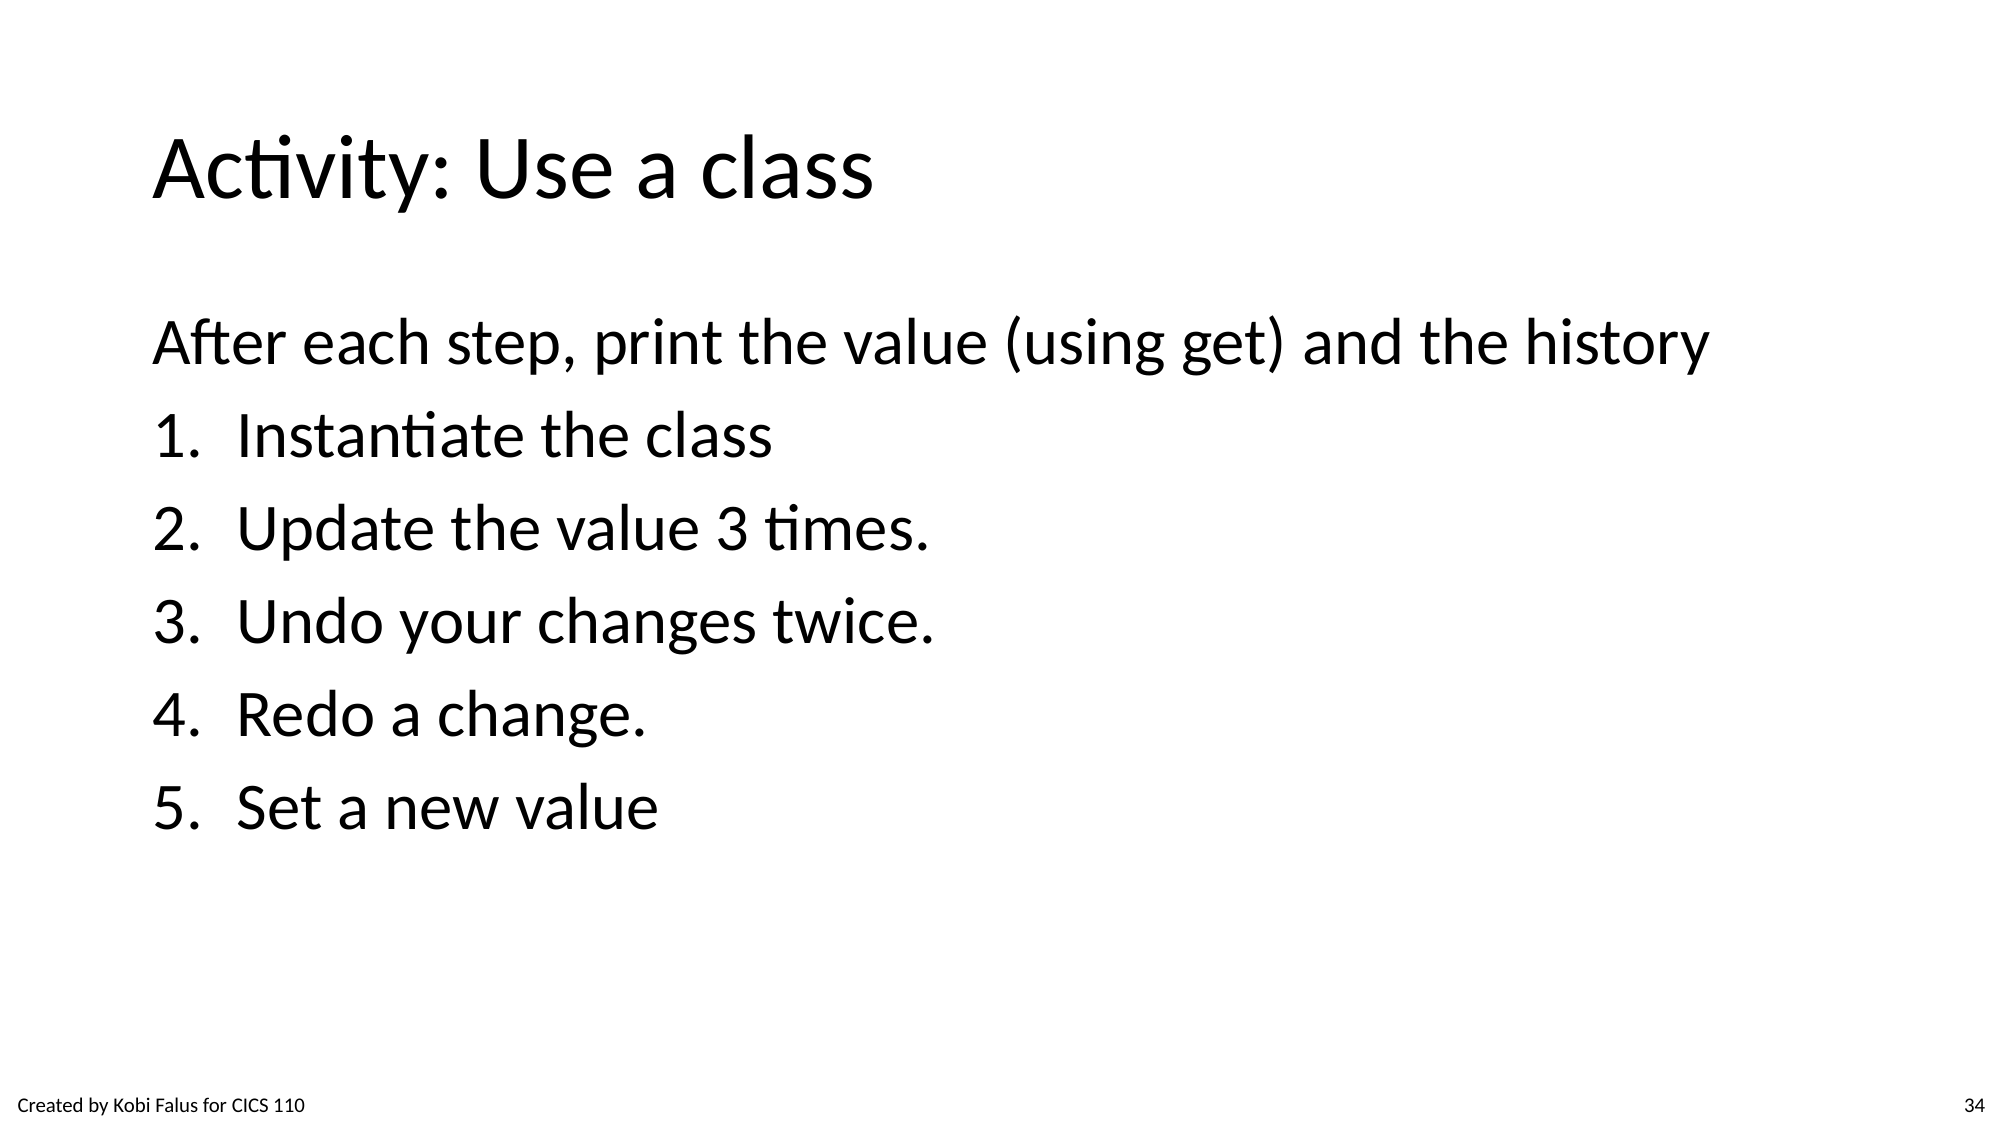

# Activity: Use a class
After each step, print the value (using get) and the history
Instantiate the class
Update the value 3 times.
Undo your changes twice.
Redo a change.
Set a new value